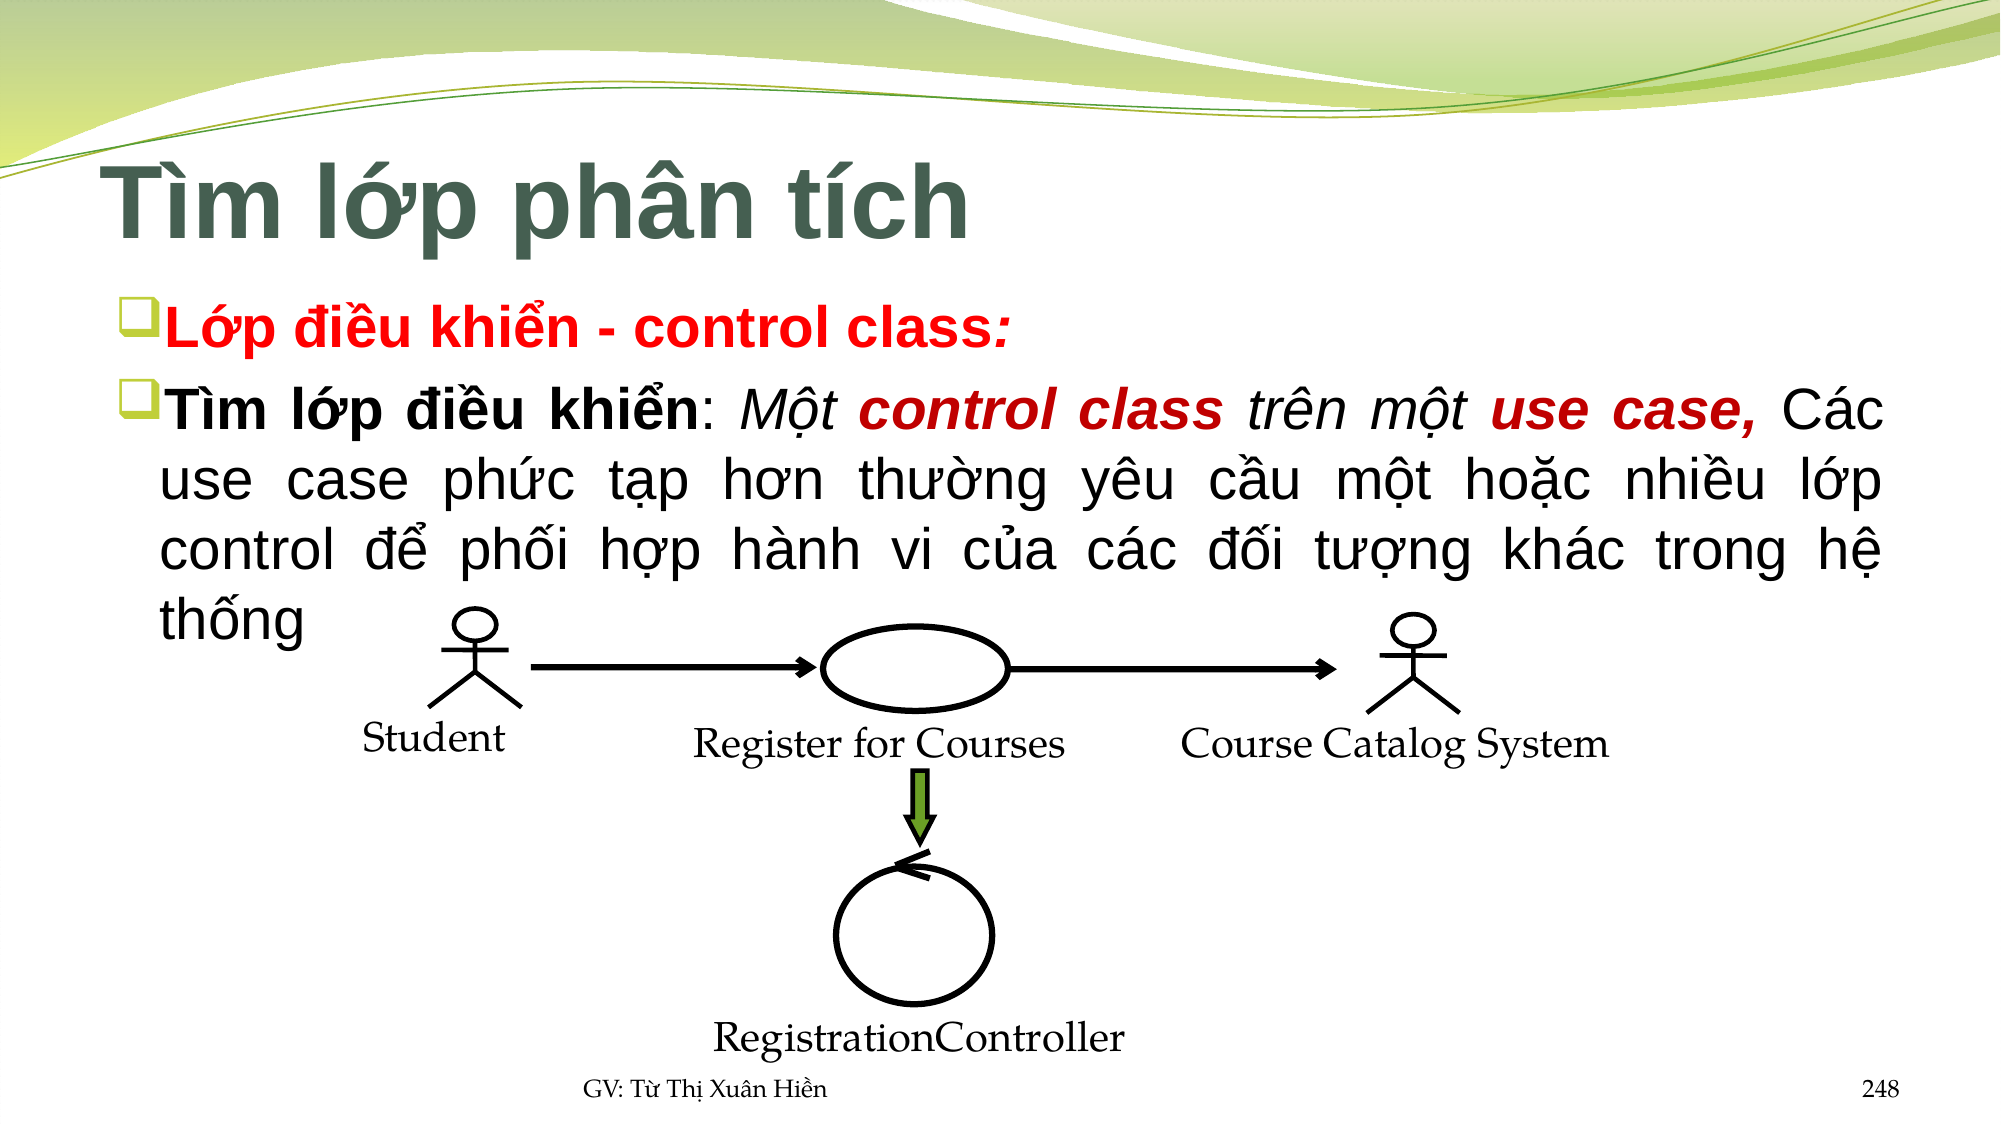

# Tìm lớp phân tích
Lớp điều khiển - control class:
Tìm lớp điều khiển: Một control class trên một use case, Các use case phức tạp hơn thường yêu cầu một hoặc nhiều lớp control để phối hợp hành vi của các đối tượng khác trong hệ thống

Student
Register for Courses
Course Catalog System

RegistrationController
GV: Từ Thị Xuân Hiền
248